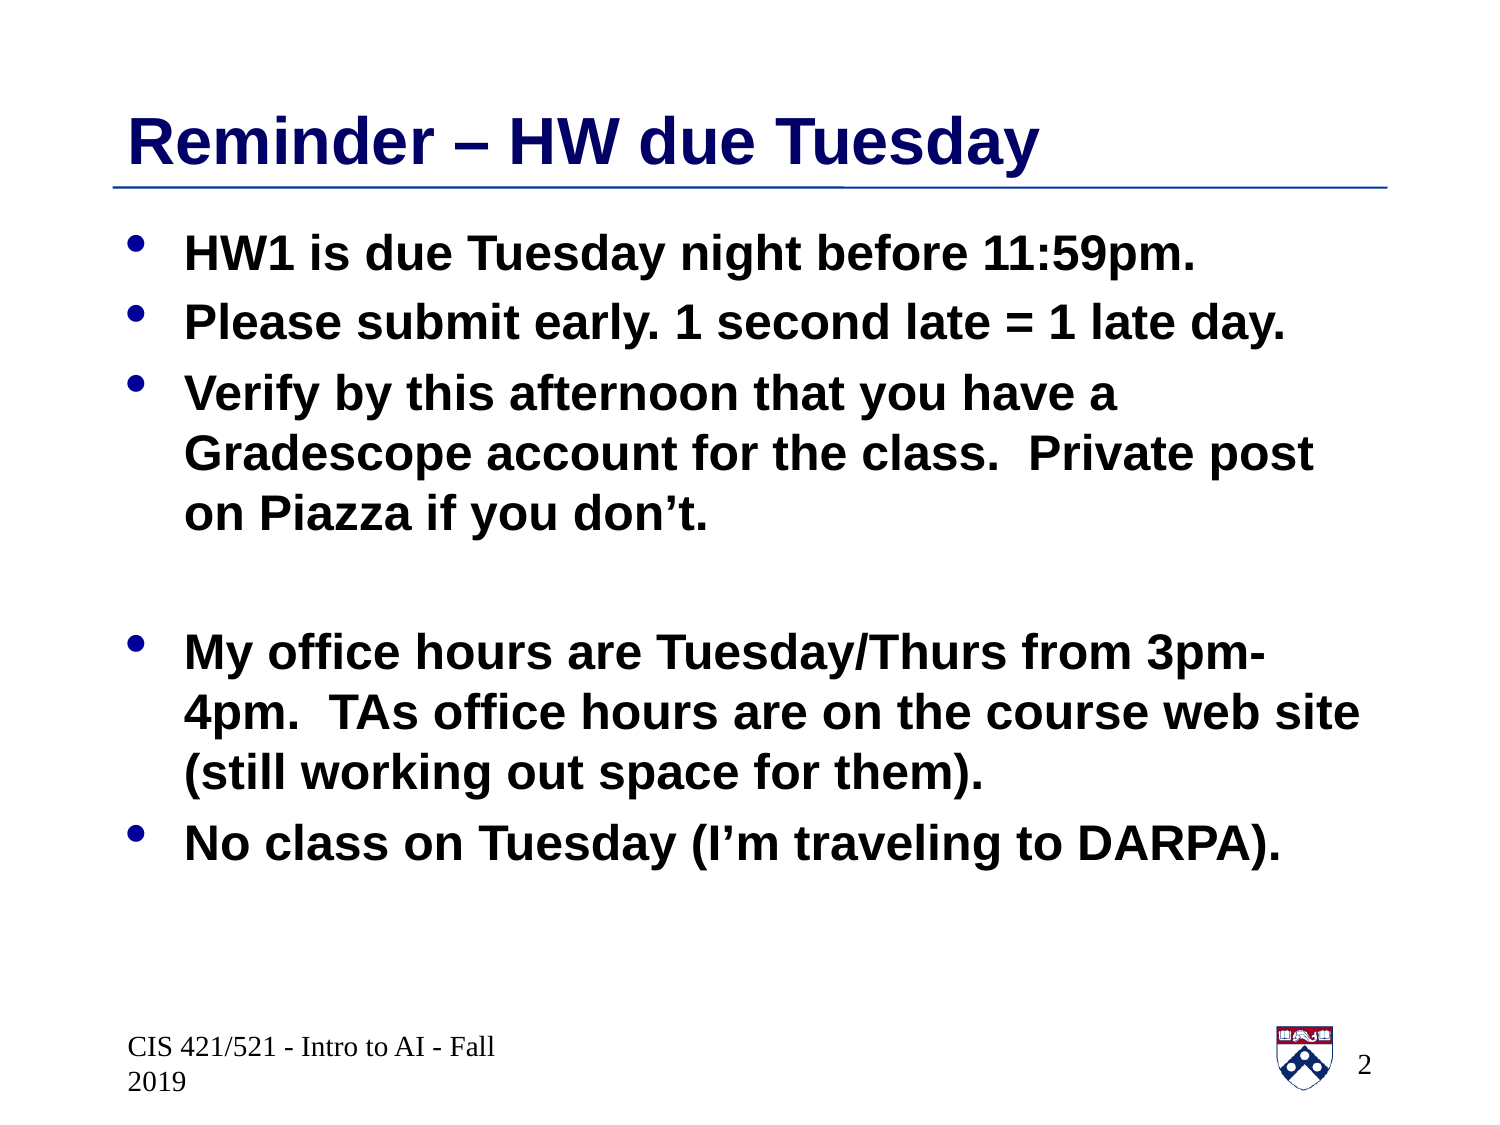

# Reminder – HW due Tuesday
HW1 is due Tuesday night before 11:59pm.
Please submit early. 1 second late = 1 late day.
Verify by this afternoon that you have a Gradescope account for the class.  Private post on Piazza if you don’t.

My office hours are Tuesday/Thurs from 3pm-4pm.  TAs office hours are on the course web site (still working out space for them).
No class on Tuesday (I’m traveling to DARPA).

CIS 421/521 - Intro to AI - Fall 2019
       2